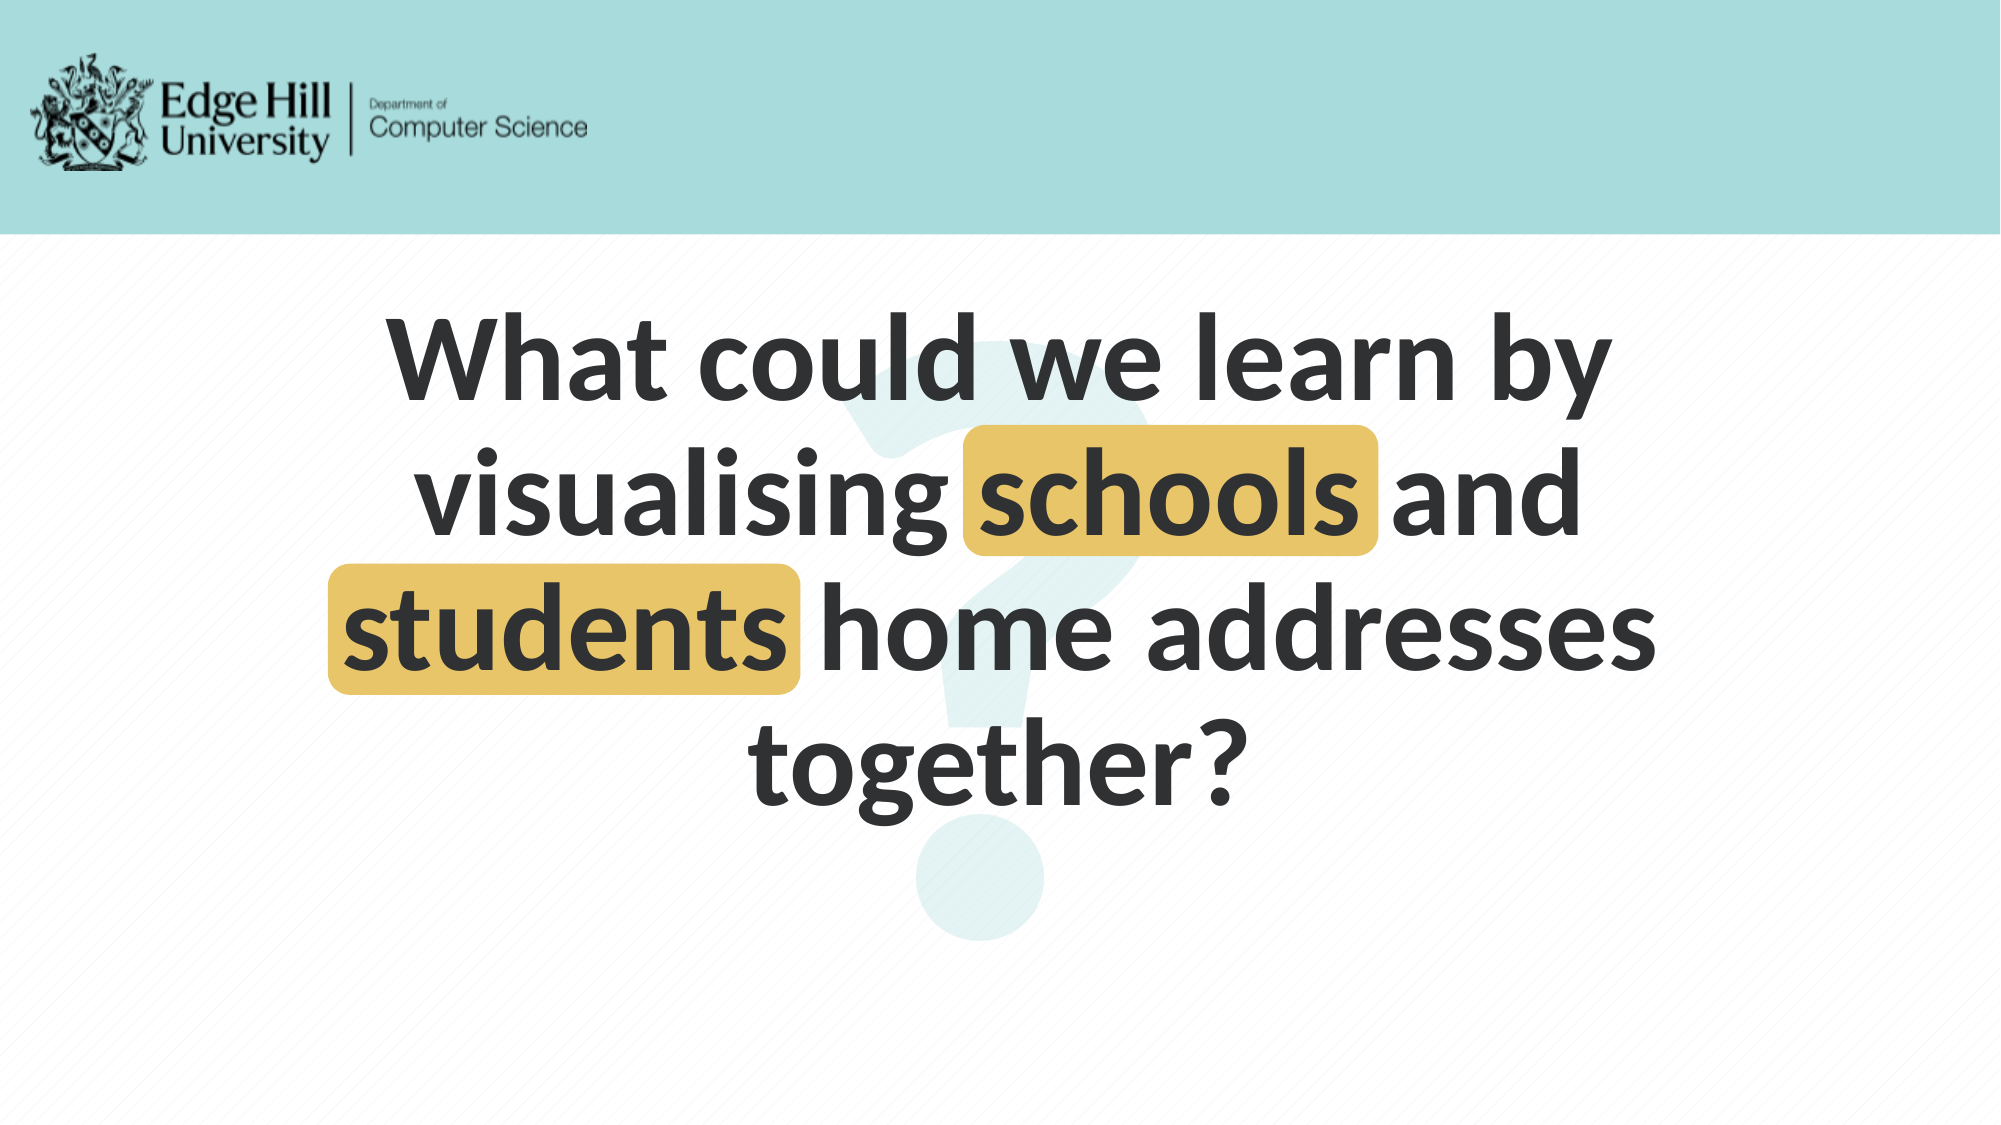

?
What could we learn by visualising schools and students home addresses together?